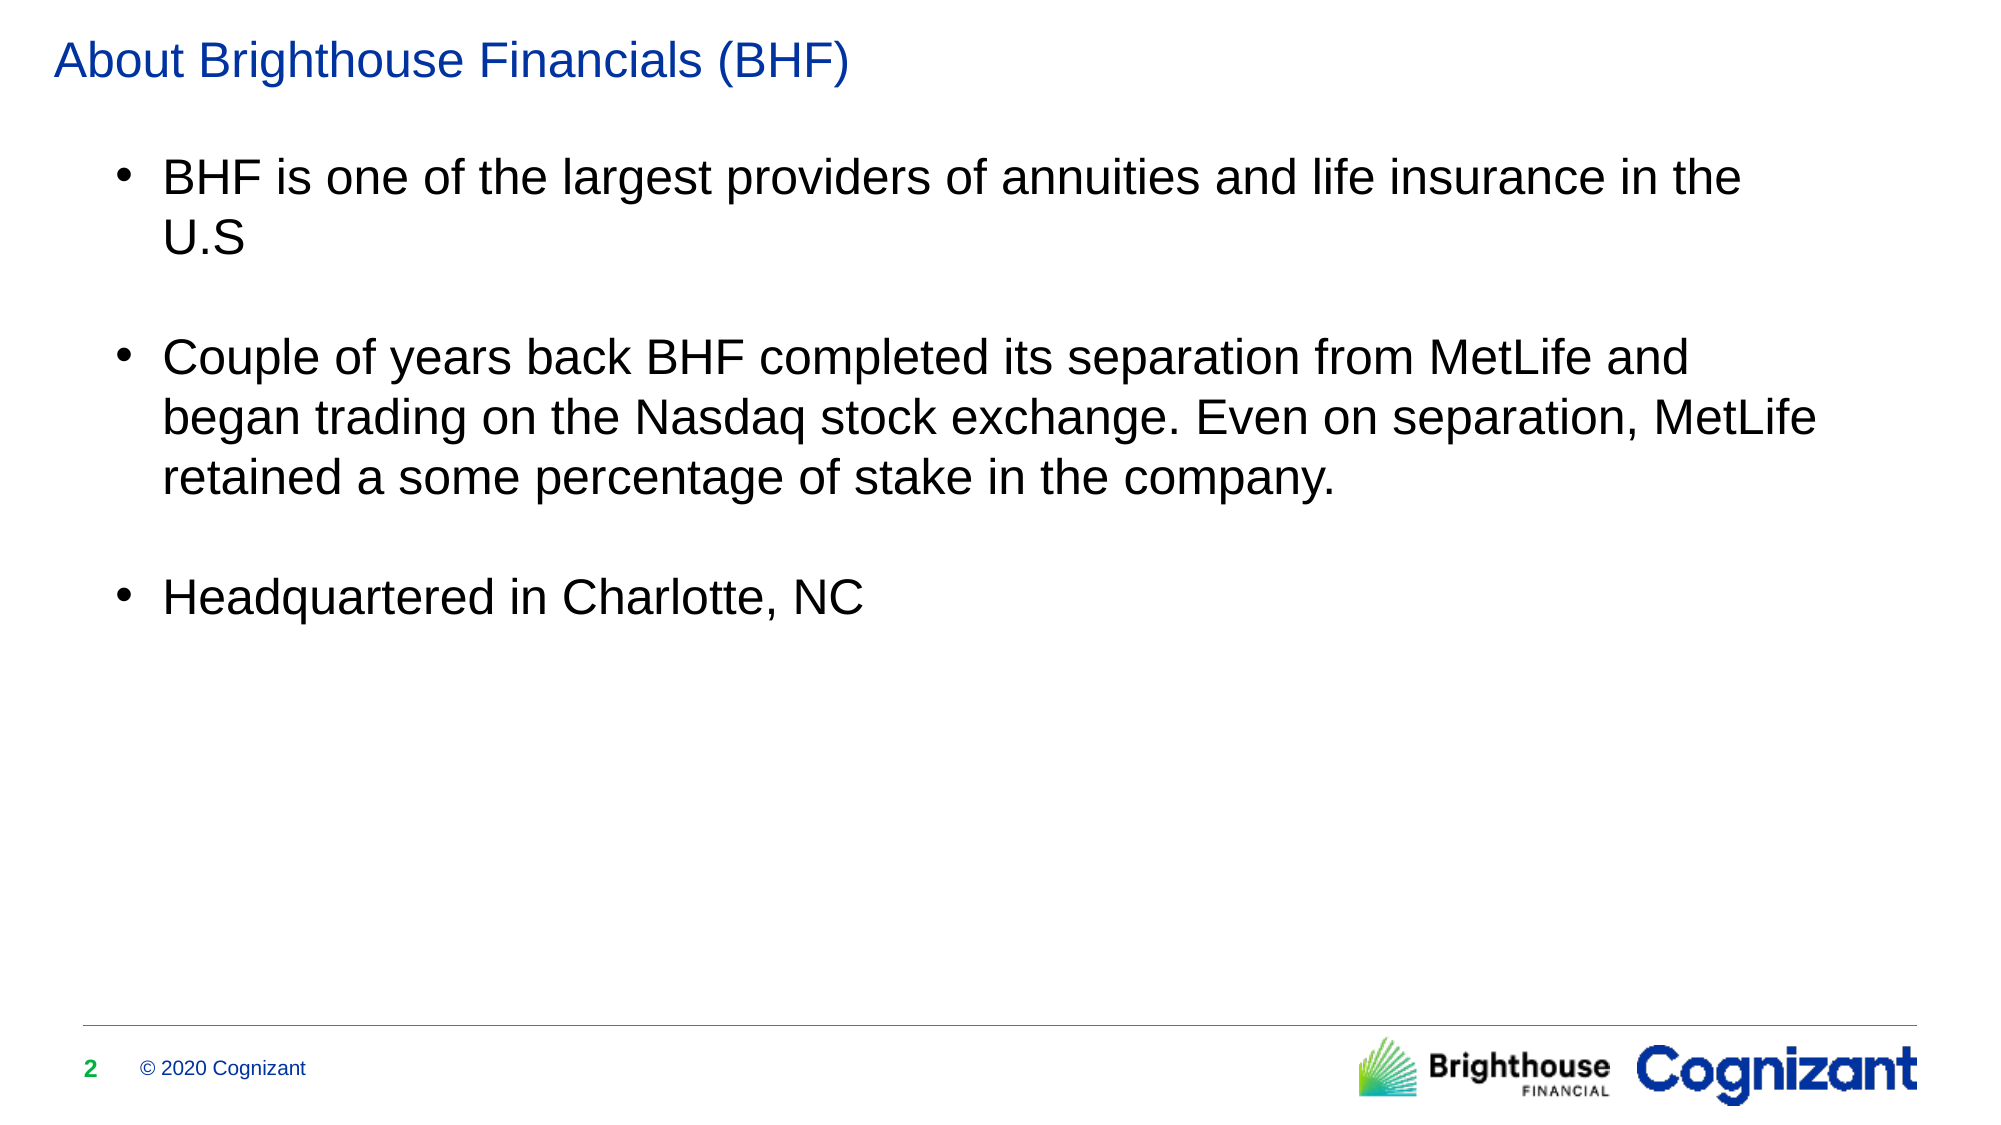

# About Brighthouse Financials (BHF)
BHF is one of the largest providers of annuities and life insurance in the U.S

Couple of years back BHF completed its separation from MetLife and began trading on the Nasdaq stock exchange. Even on separation, MetLife retained a some percentage of stake in the company.

Headquartered in Charlotte, NC
2
© 2020 Cognizant